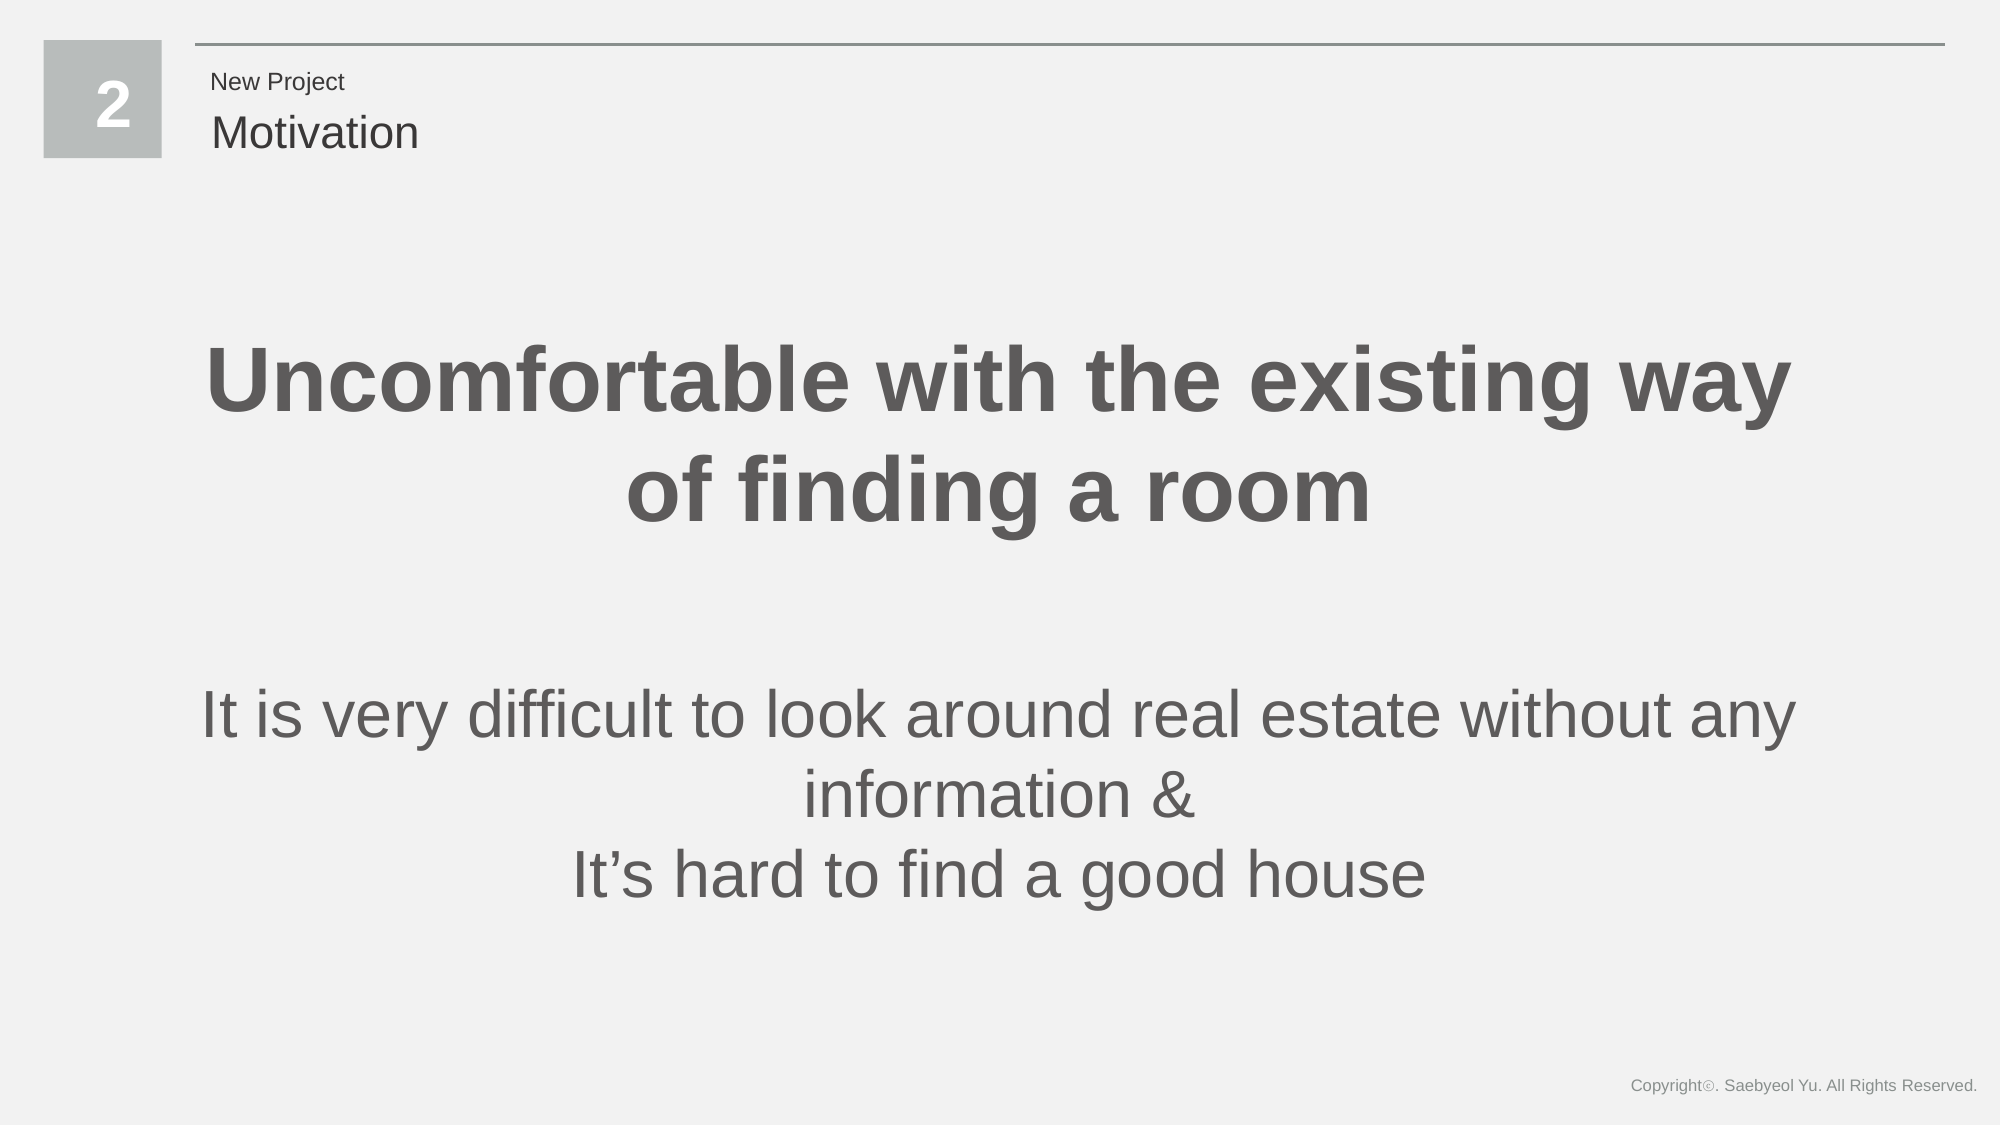

2
New Project
Motivation
Uncomfortable with the existing way of finding a room
It is very difficult to look around real estate without any information &
It’s hard to find a good house